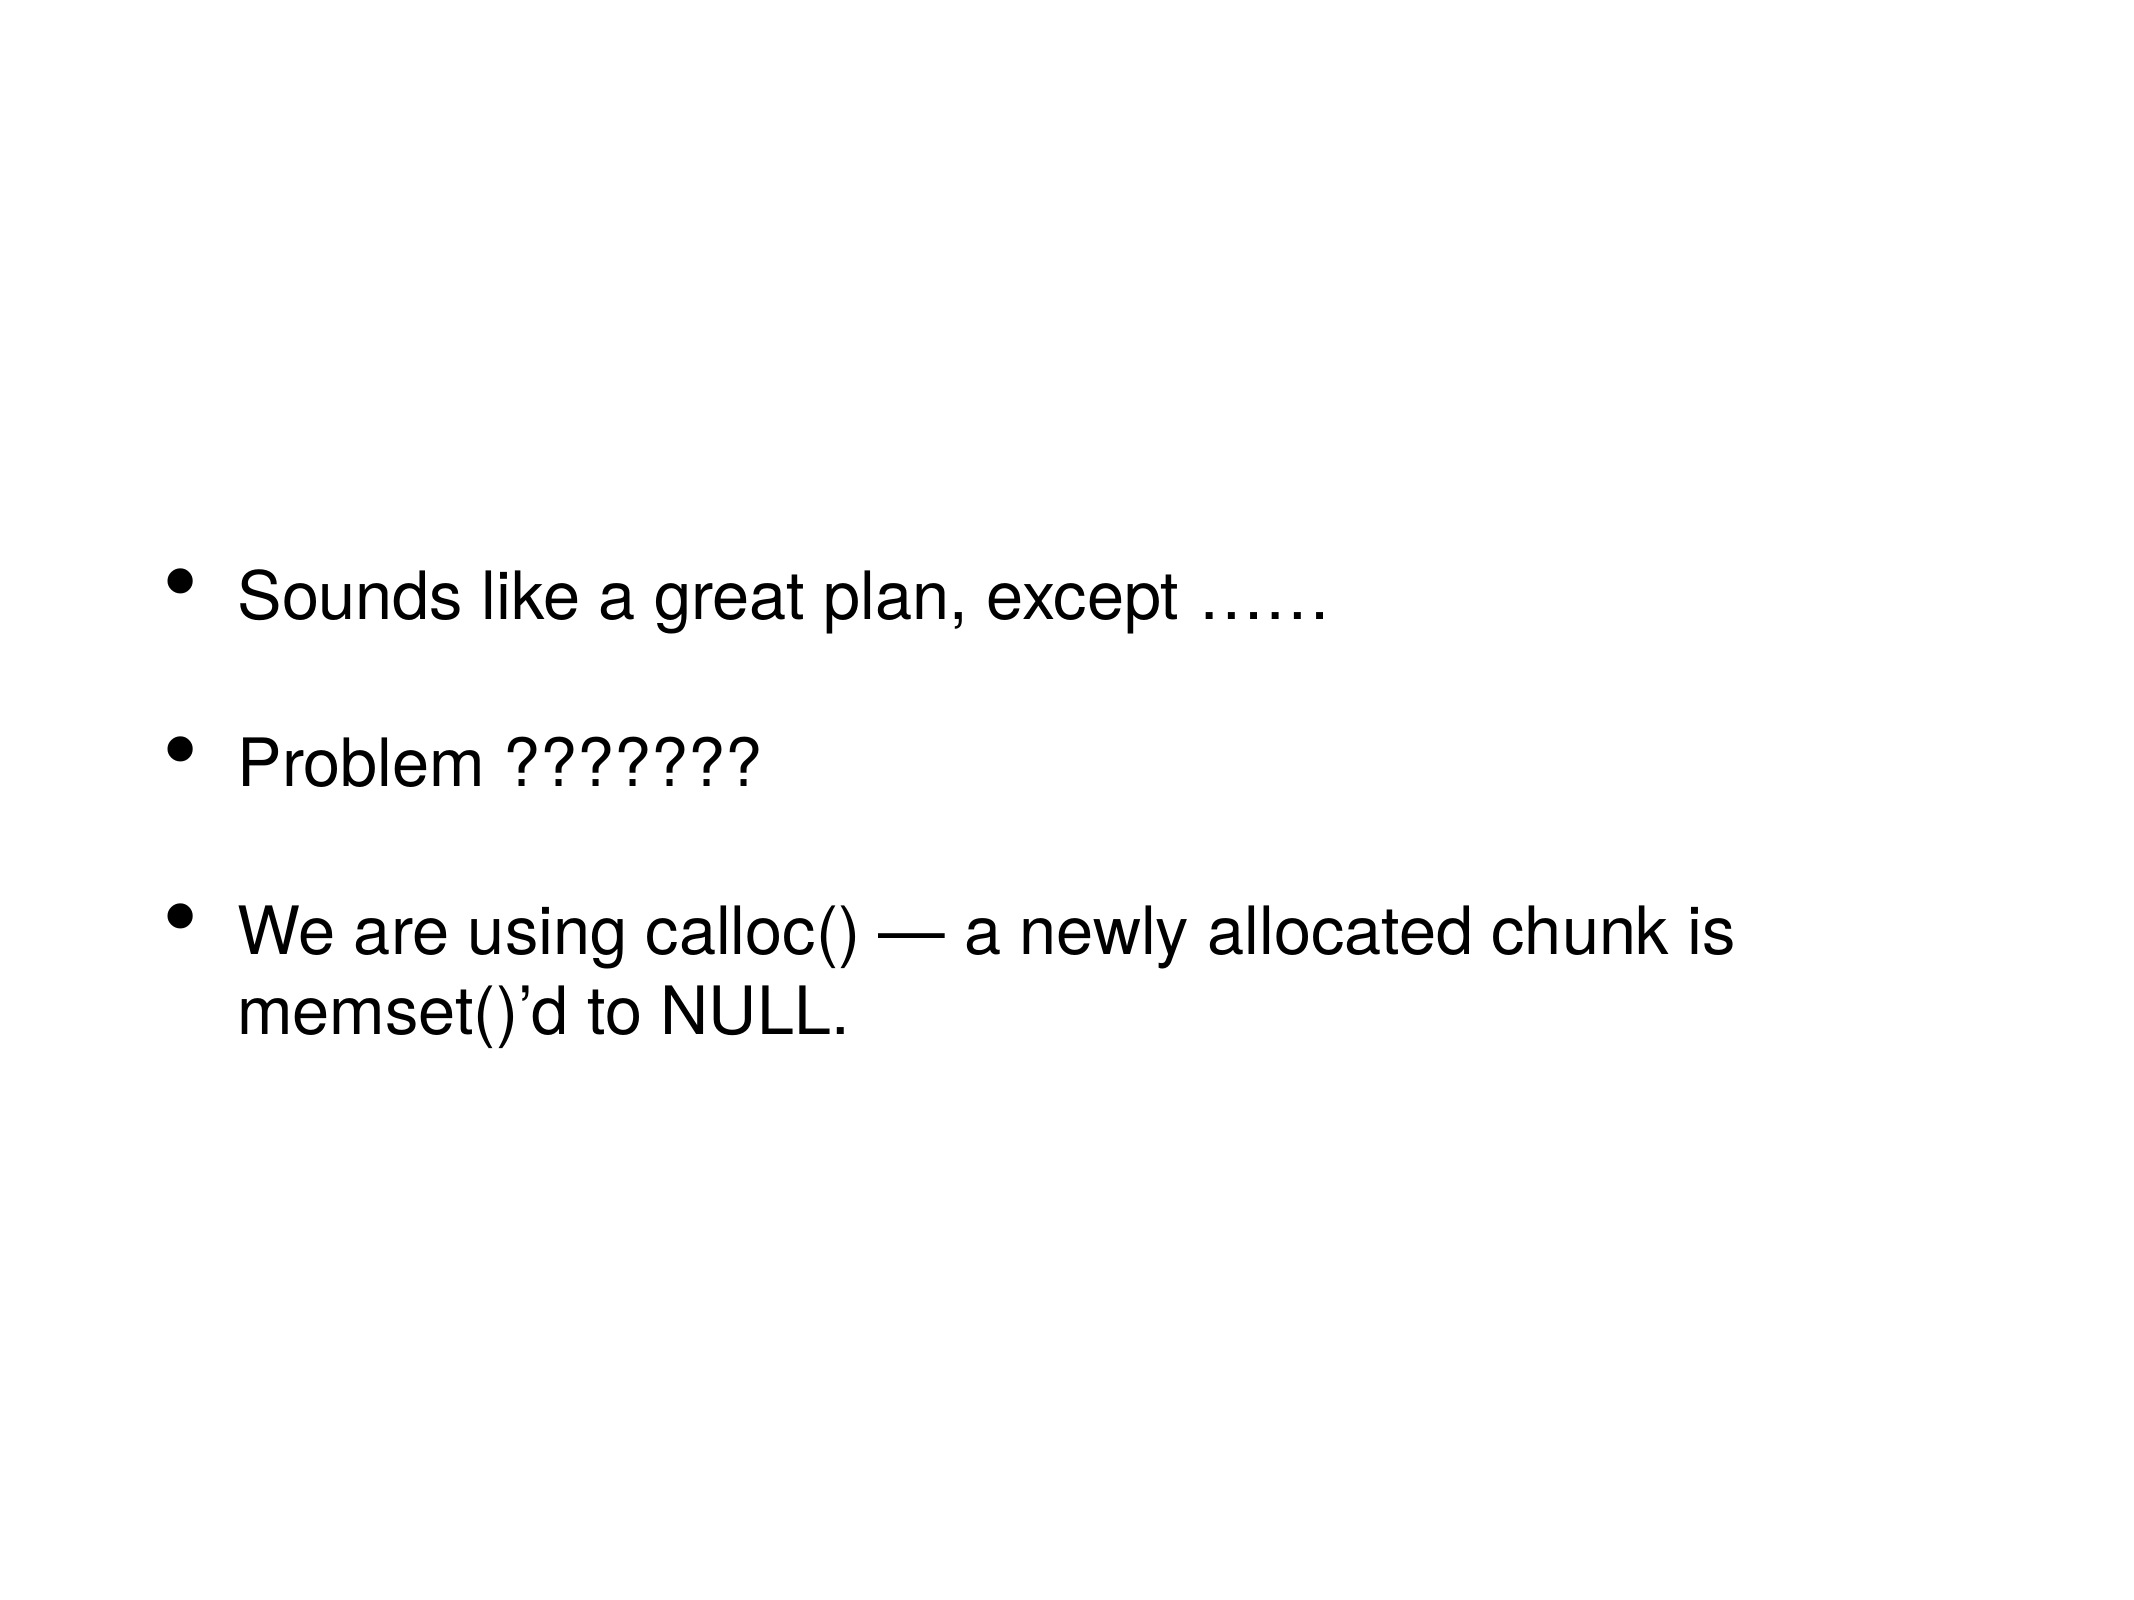

Sounds like a great plan, except ……
Problem ???????
We are using calloc() — a newly allocated chunk is memset()’d to NULL.